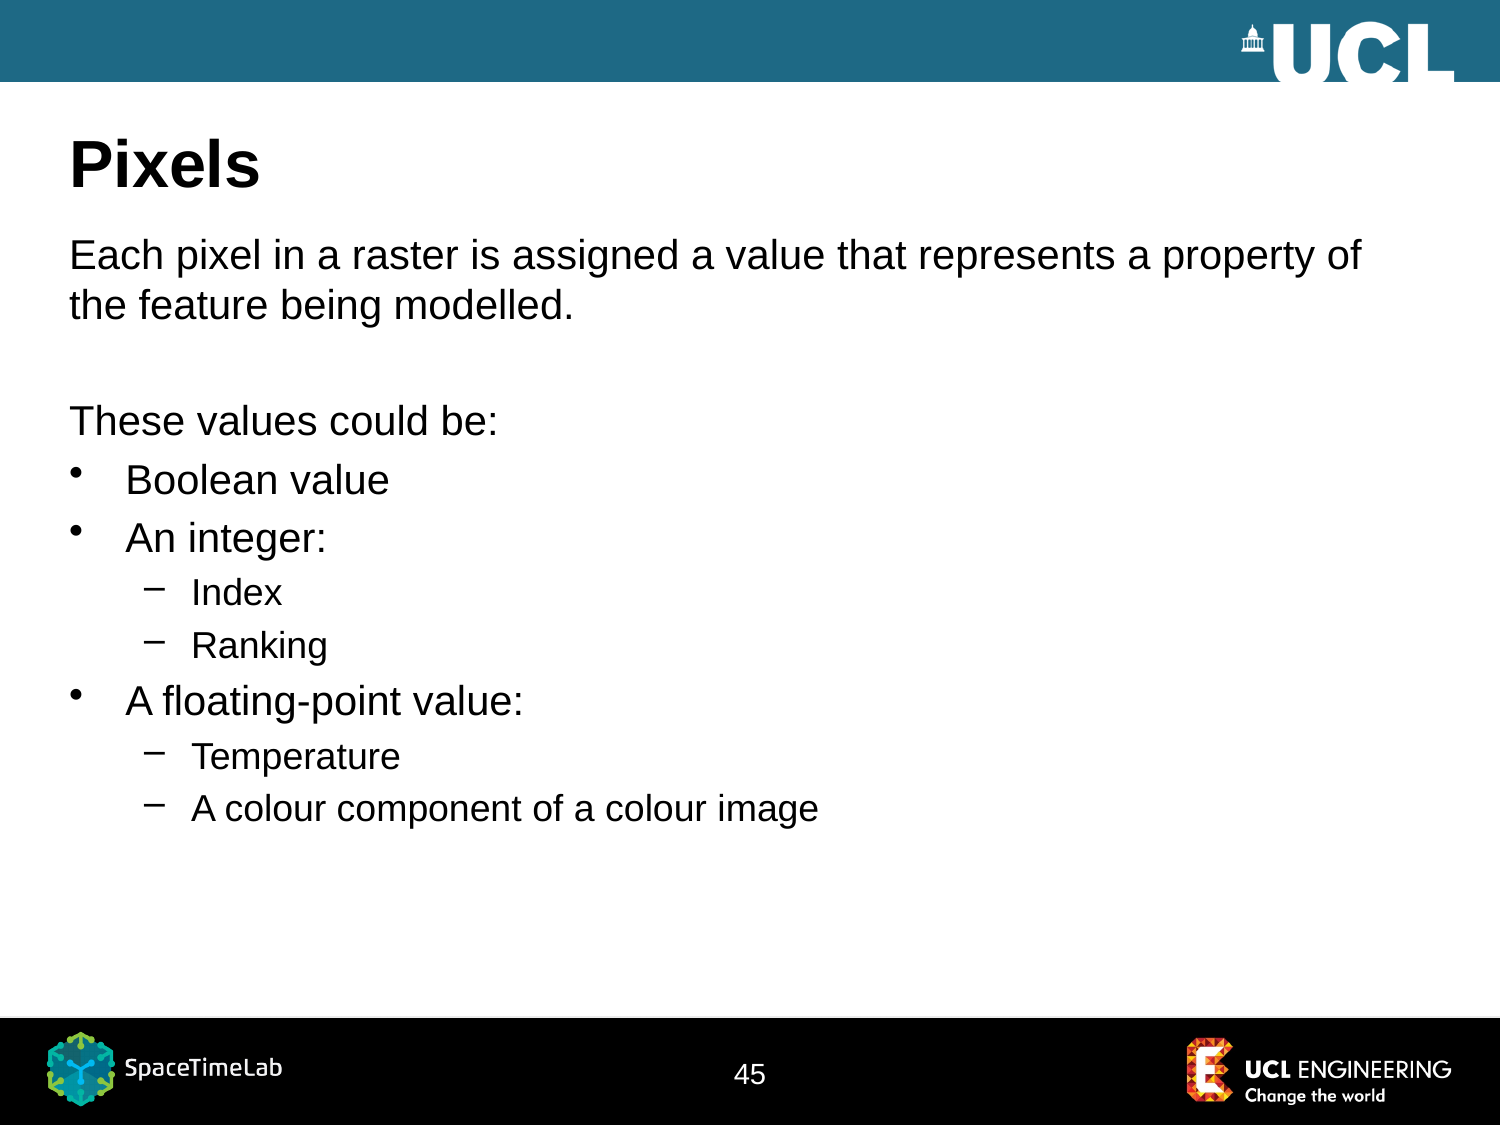

# Pixels
Each pixel in a raster is assigned a value that represents a property of the feature being modelled.

These values could be:
Boolean value
An integer:
Index
Ranking
A floating-point value:
Temperature
A colour component of a colour image
46